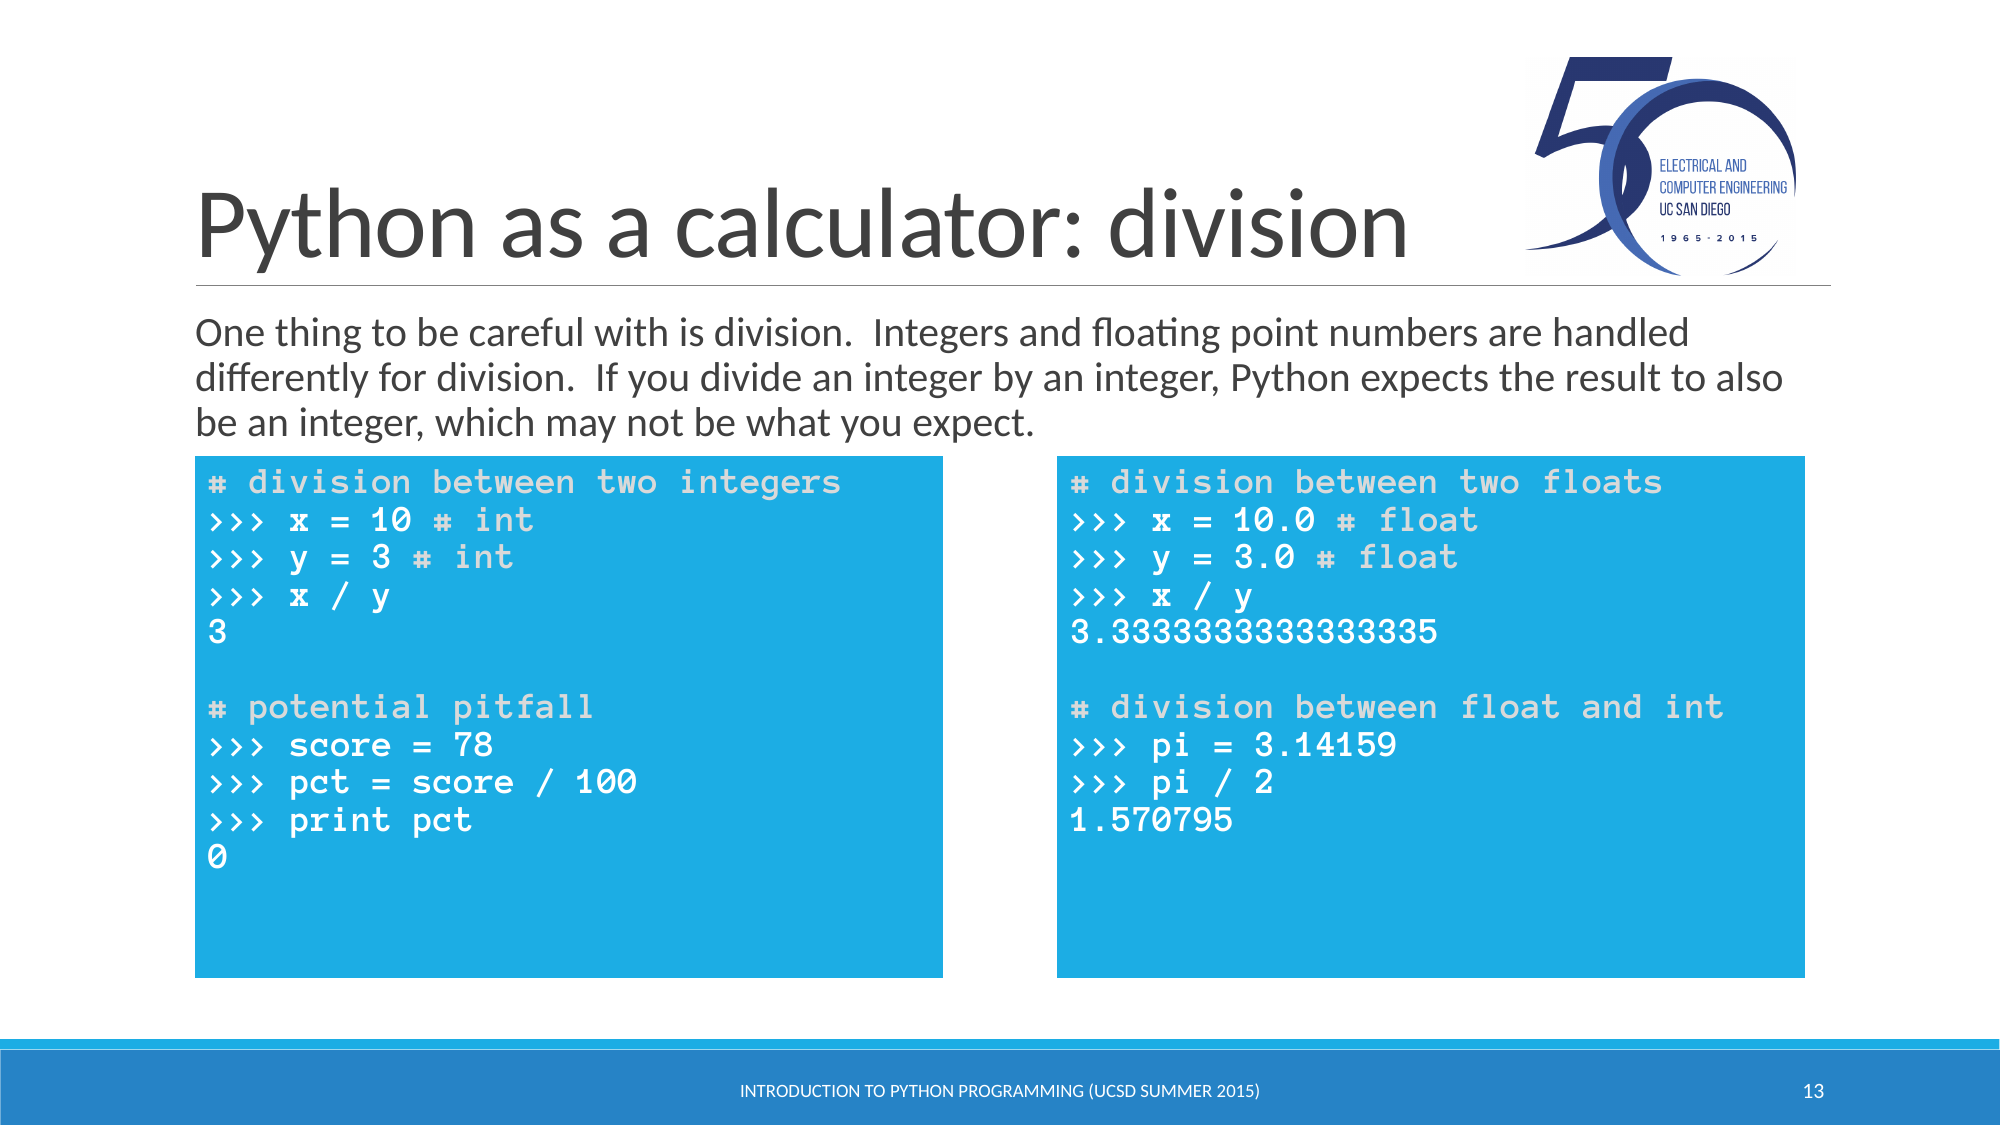

# Python as a calculator: division
One thing to be careful with is division.  Integers and floating point numbers are handled differently for division.  If you divide an integer by an integer, Python expects the result to also be an integer, which may not be what you expect.
| # division between two integers >>> x = 10 # int >>> y = 3 # int >>> x / y 3 # potential pitfall >>> score = 78 >>> pct = score / 100 >>> print pct 0 |
| --- |
| # division between two floats >>> x = 10.0 # float >>> y = 3.0 # float >>> x / y 3.3333333333333335 # division between float and int >>> pi = 3.14159 >>> pi / 2 1.570795 |
| --- |
Introduction to Python Programming (UCSD Summer 2015)
13